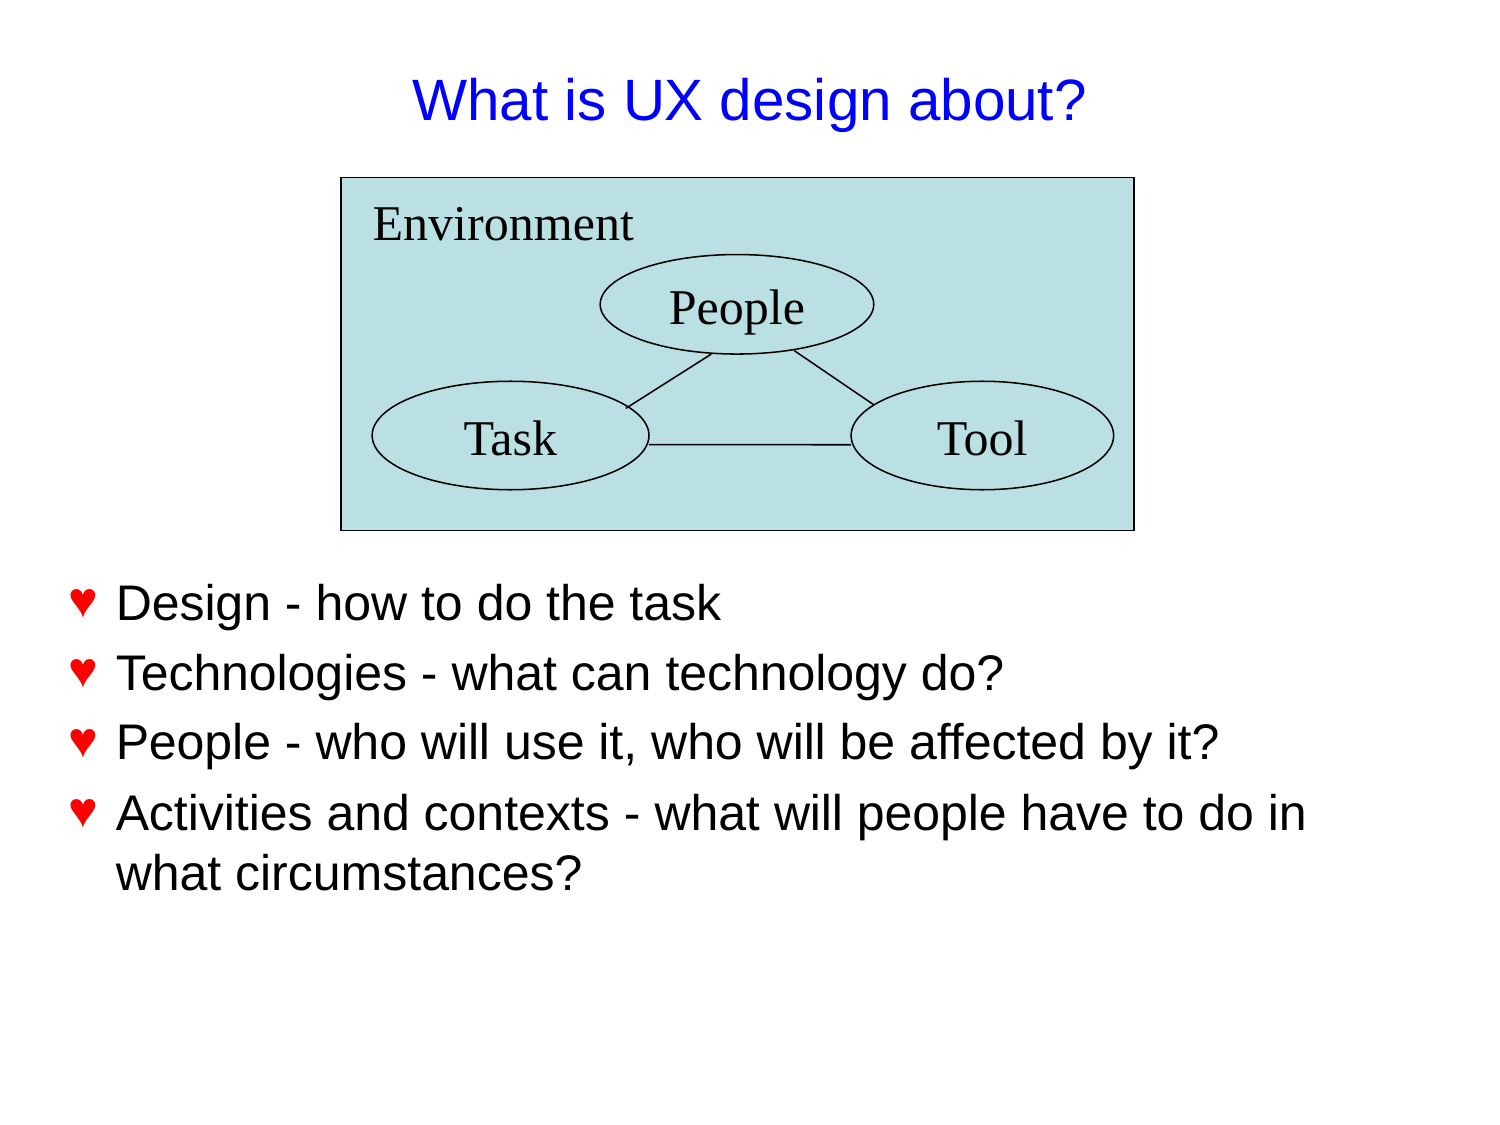

# What is UX design about?

Environment
People

Task
Tool

Design - how to do the task
Technologies - what can technology do?
People - who will use it, who will be affected by it?
Activities and contexts - what will people have to do in what circumstances?